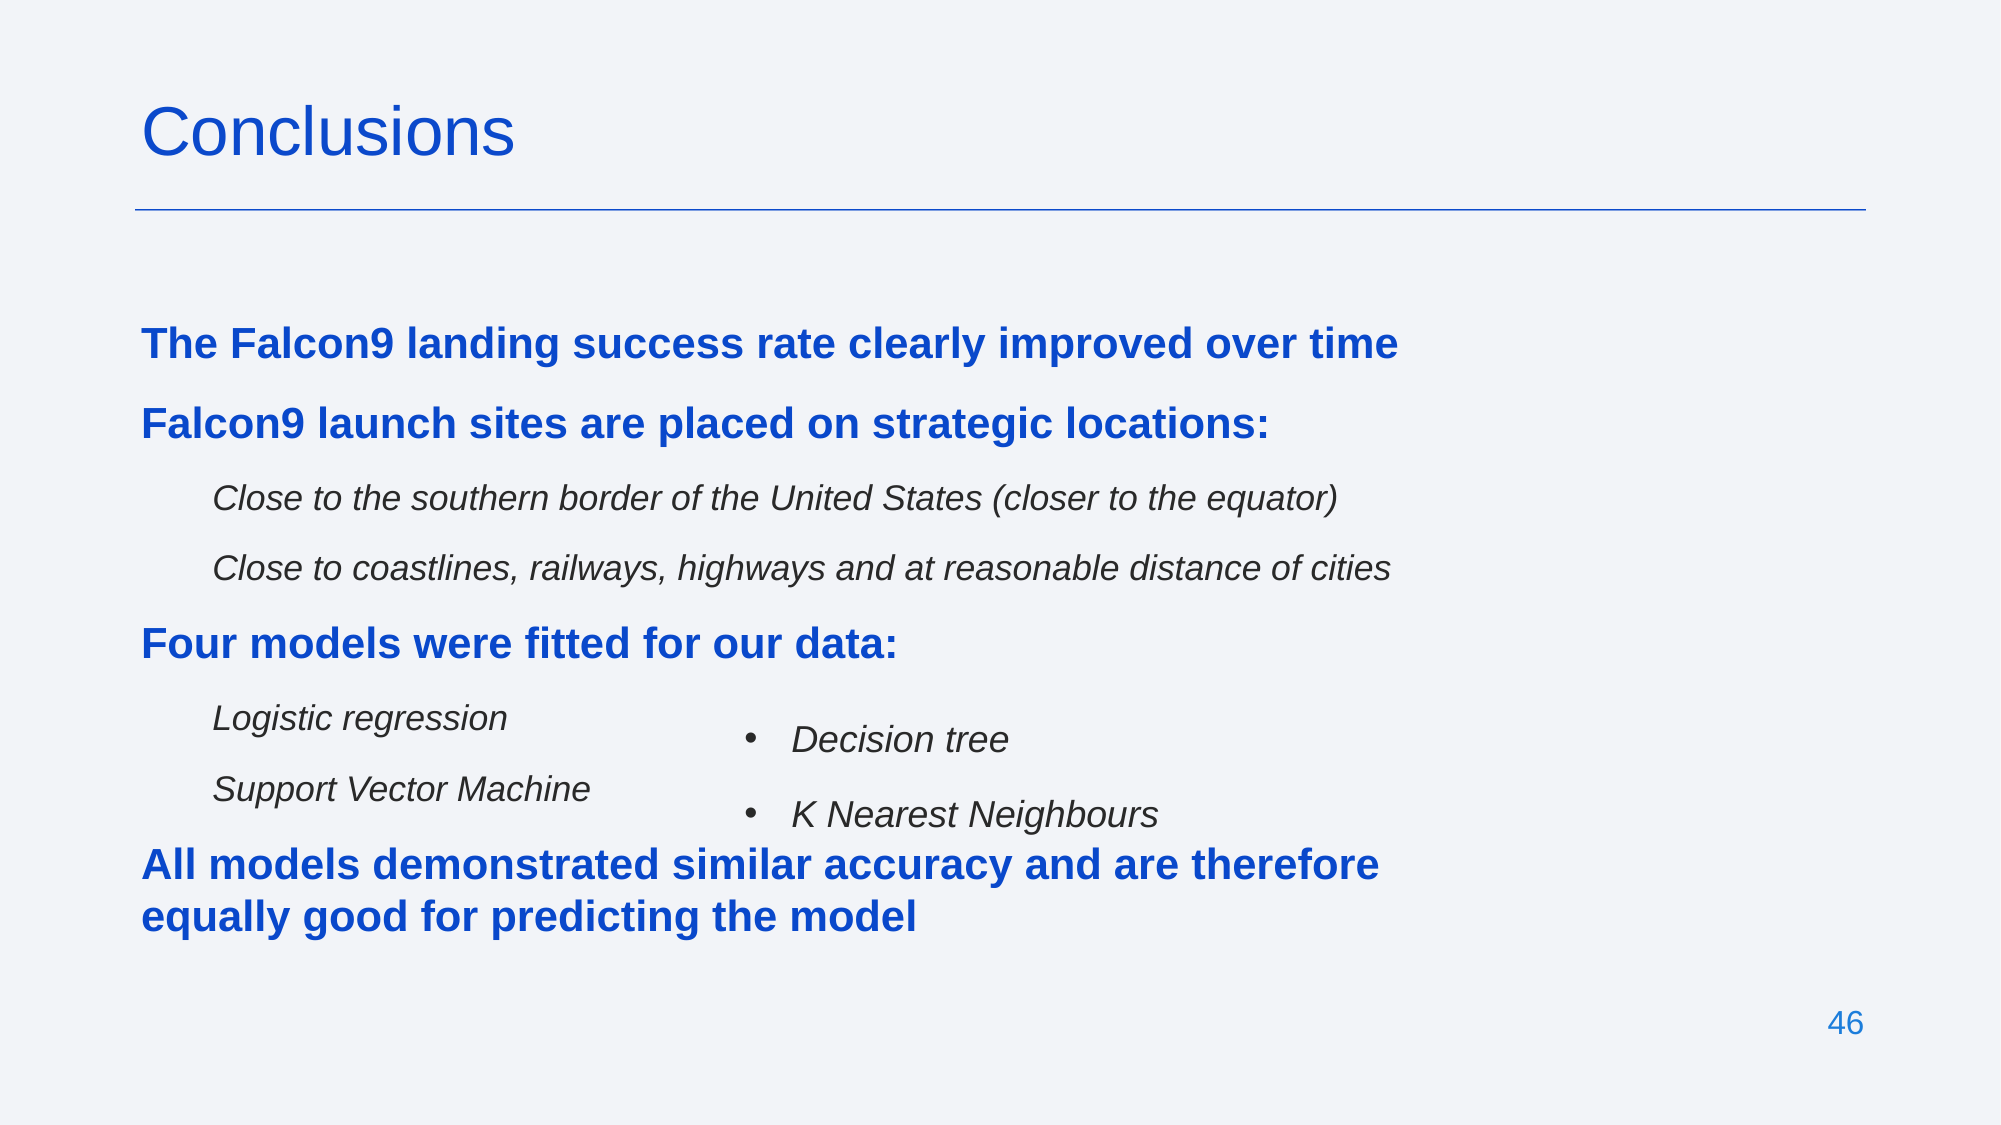

Conclusions
The Falcon9 landing success rate clearly improved over time
Falcon9 launch sites are placed on strategic locations:
Close to the southern border of the United States (closer to the equator)
Close to coastlines, railways, highways and at reasonable distance of cities
Four models were fitted for our data:
Logistic regression
Support Vector Machine
All models demonstrated similar accuracy and are therefore equally good for predicting the model
Decision tree
K Nearest Neighbours
46